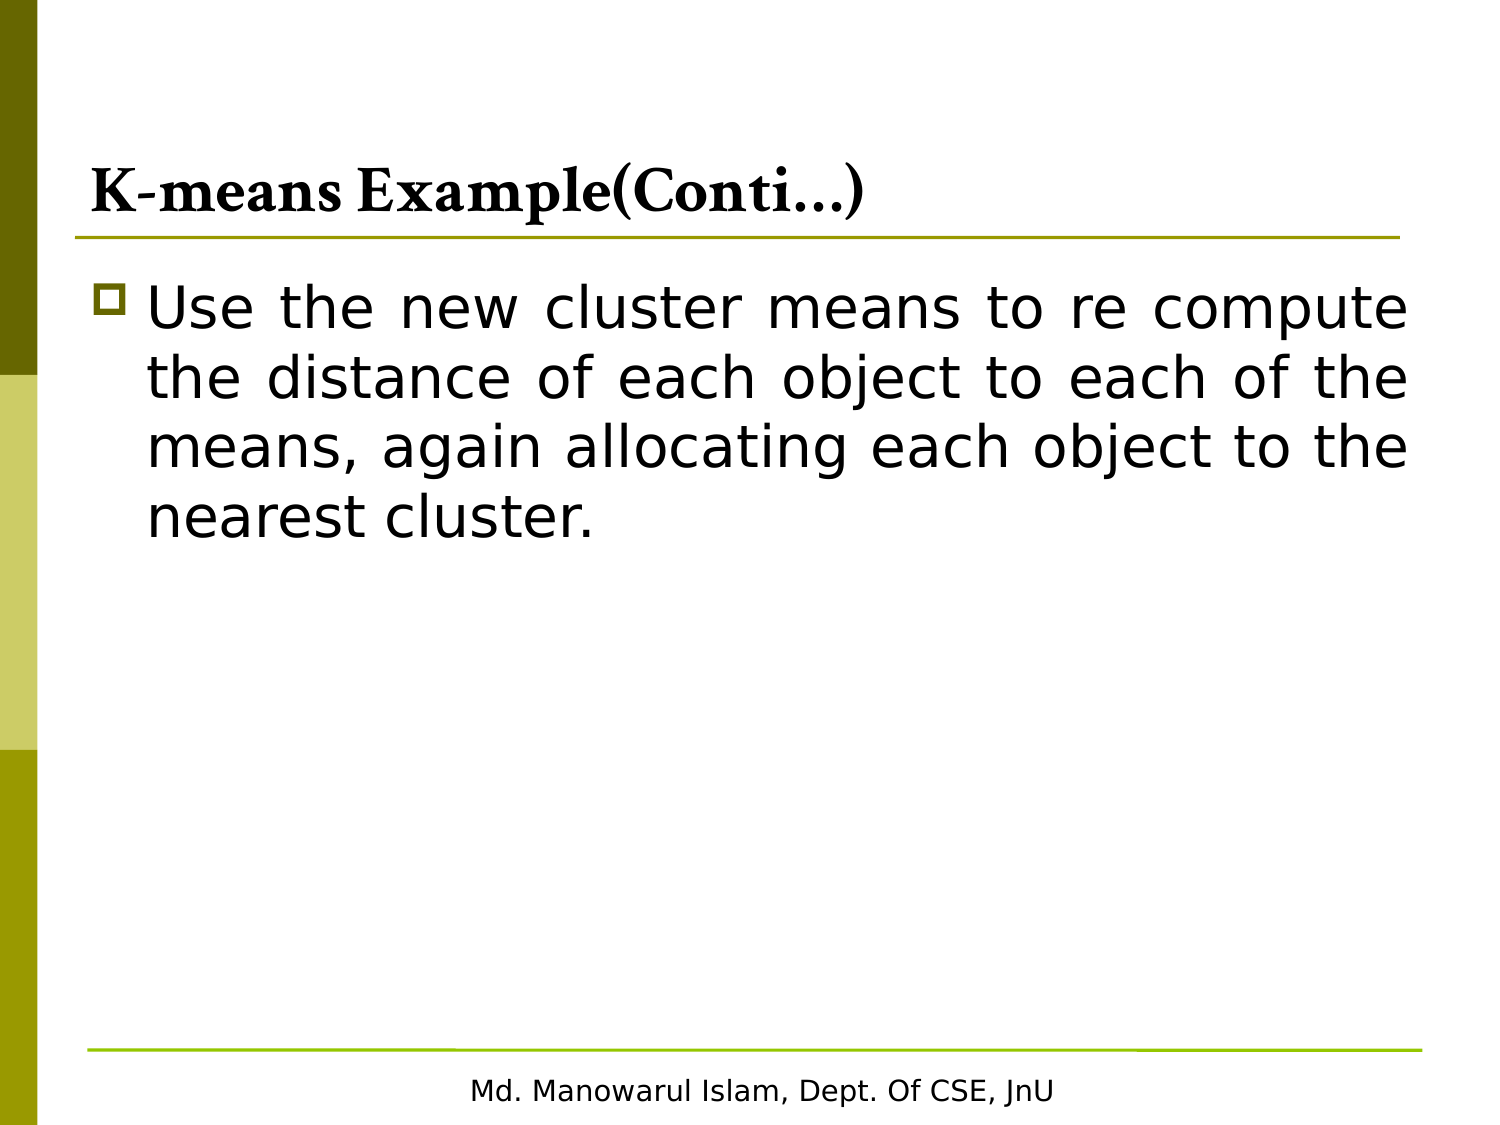

# K-means Example(Conti…)
Use the new cluster means to re compute the distance of each object to each of the means, again allocating each object to the nearest cluster.